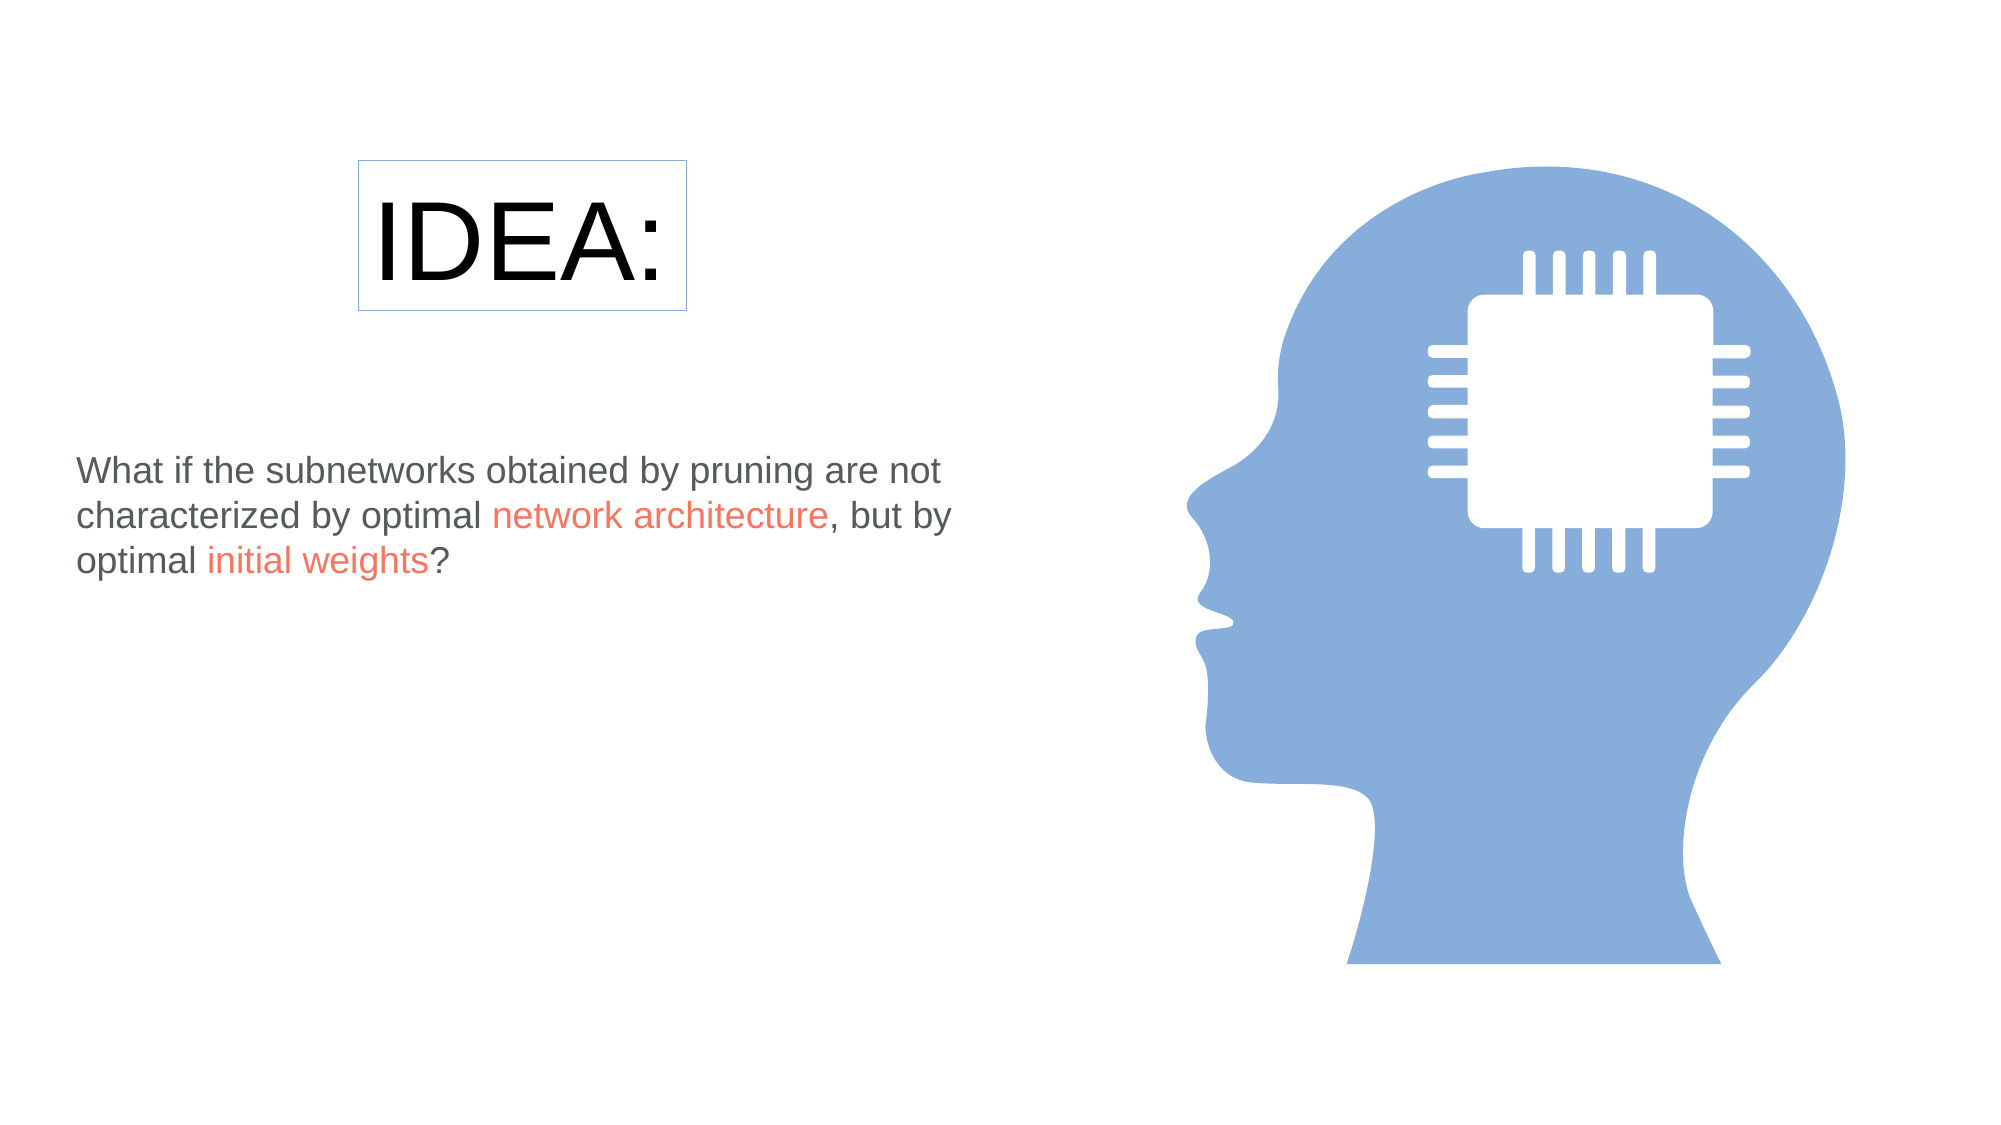

IDEA:

What if the subnetworks obtained by pruning are not characterized by optimal network architecture, but by optimal initial weights?